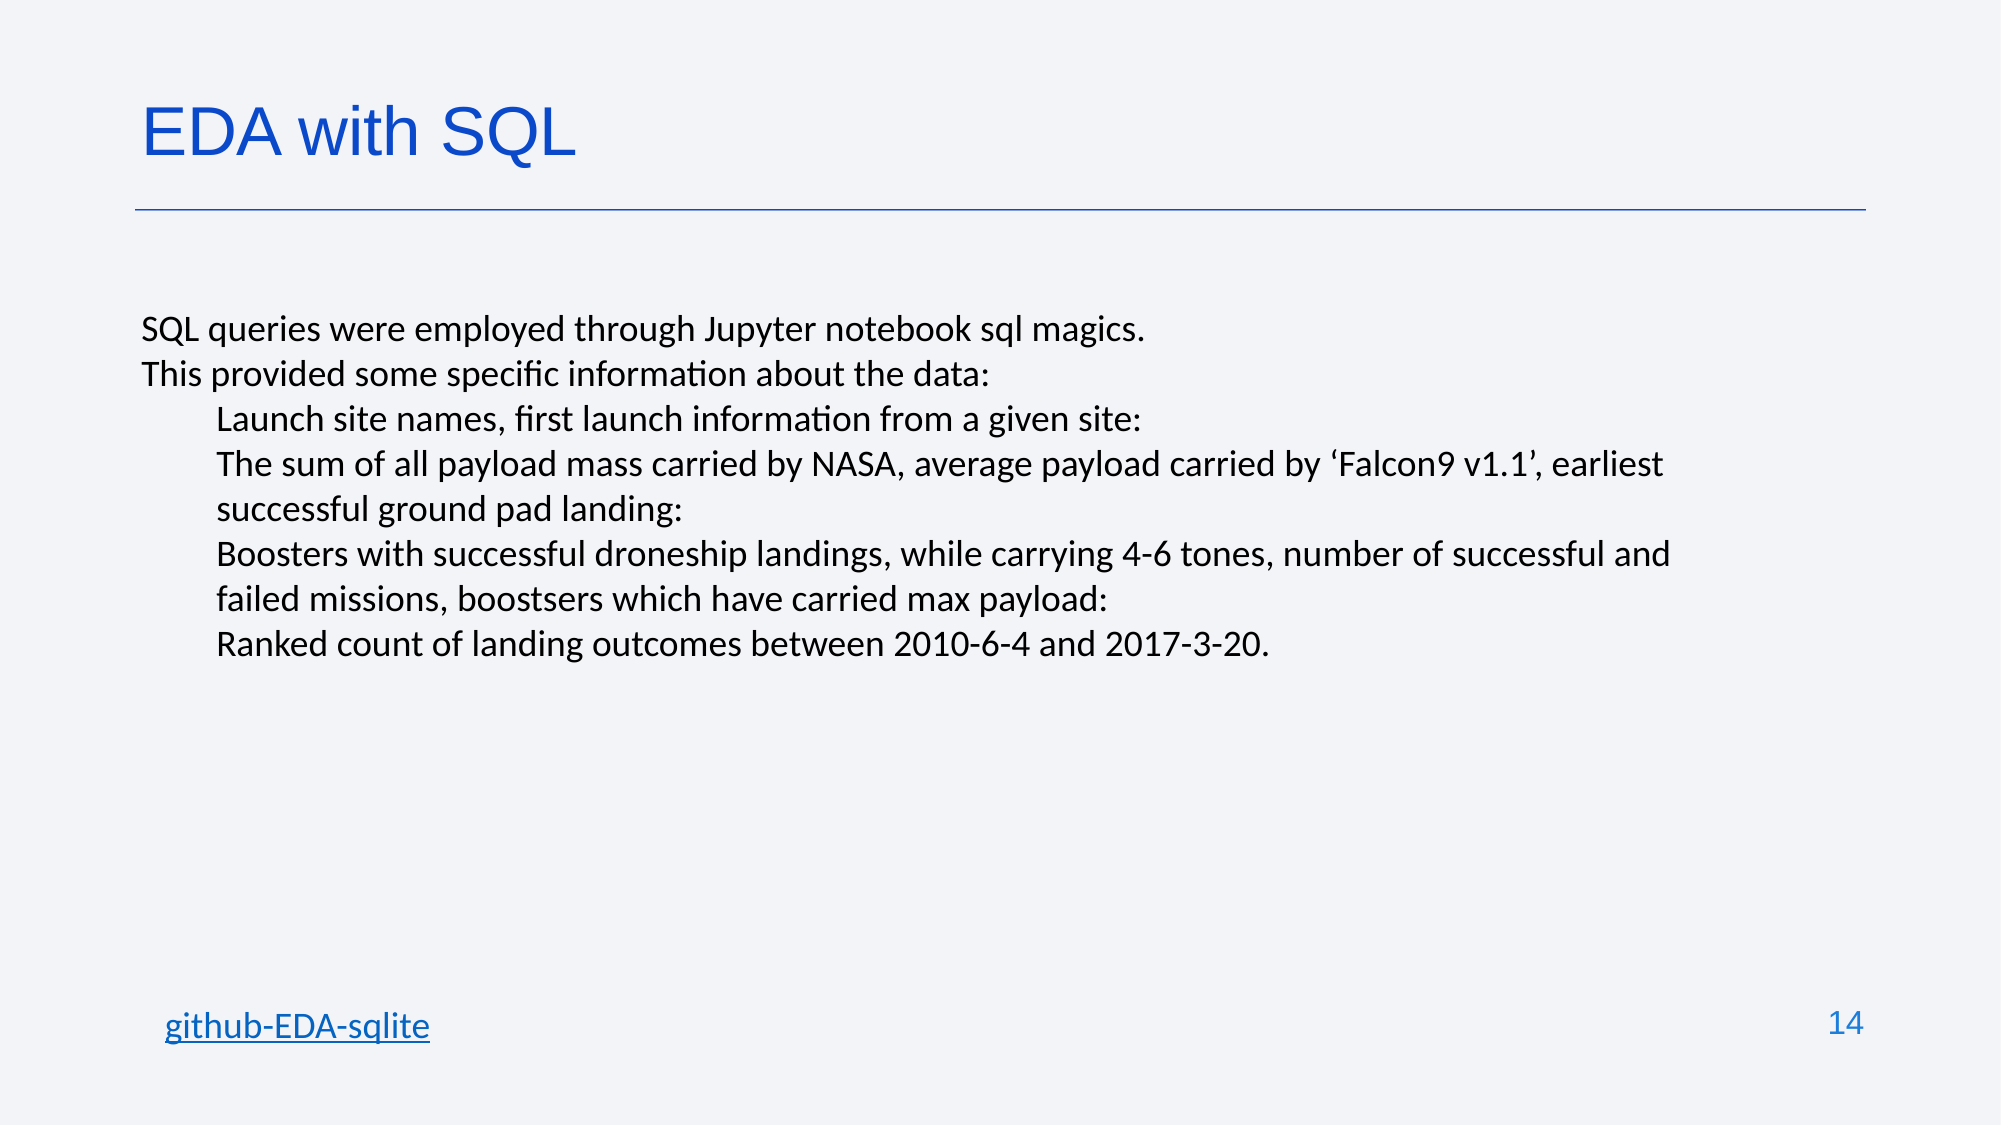

EDA with SQL
SQL queries were employed through Jupyter notebook sql magics.
This provided some specific information about the data:
Launch site names, first launch information from a given site:
The sum of all payload mass carried by NASA, average payload carried by ‘Falcon9 v1.1’, earliest successful ground pad landing:
Boosters with successful droneship landings, while carrying 4-6 tones, number of successful and failed missions, boostsers which have carried max payload:
Ranked count of landing outcomes between 2010-6-4 and 2017-3-20.

14
github-EDA-sqlite